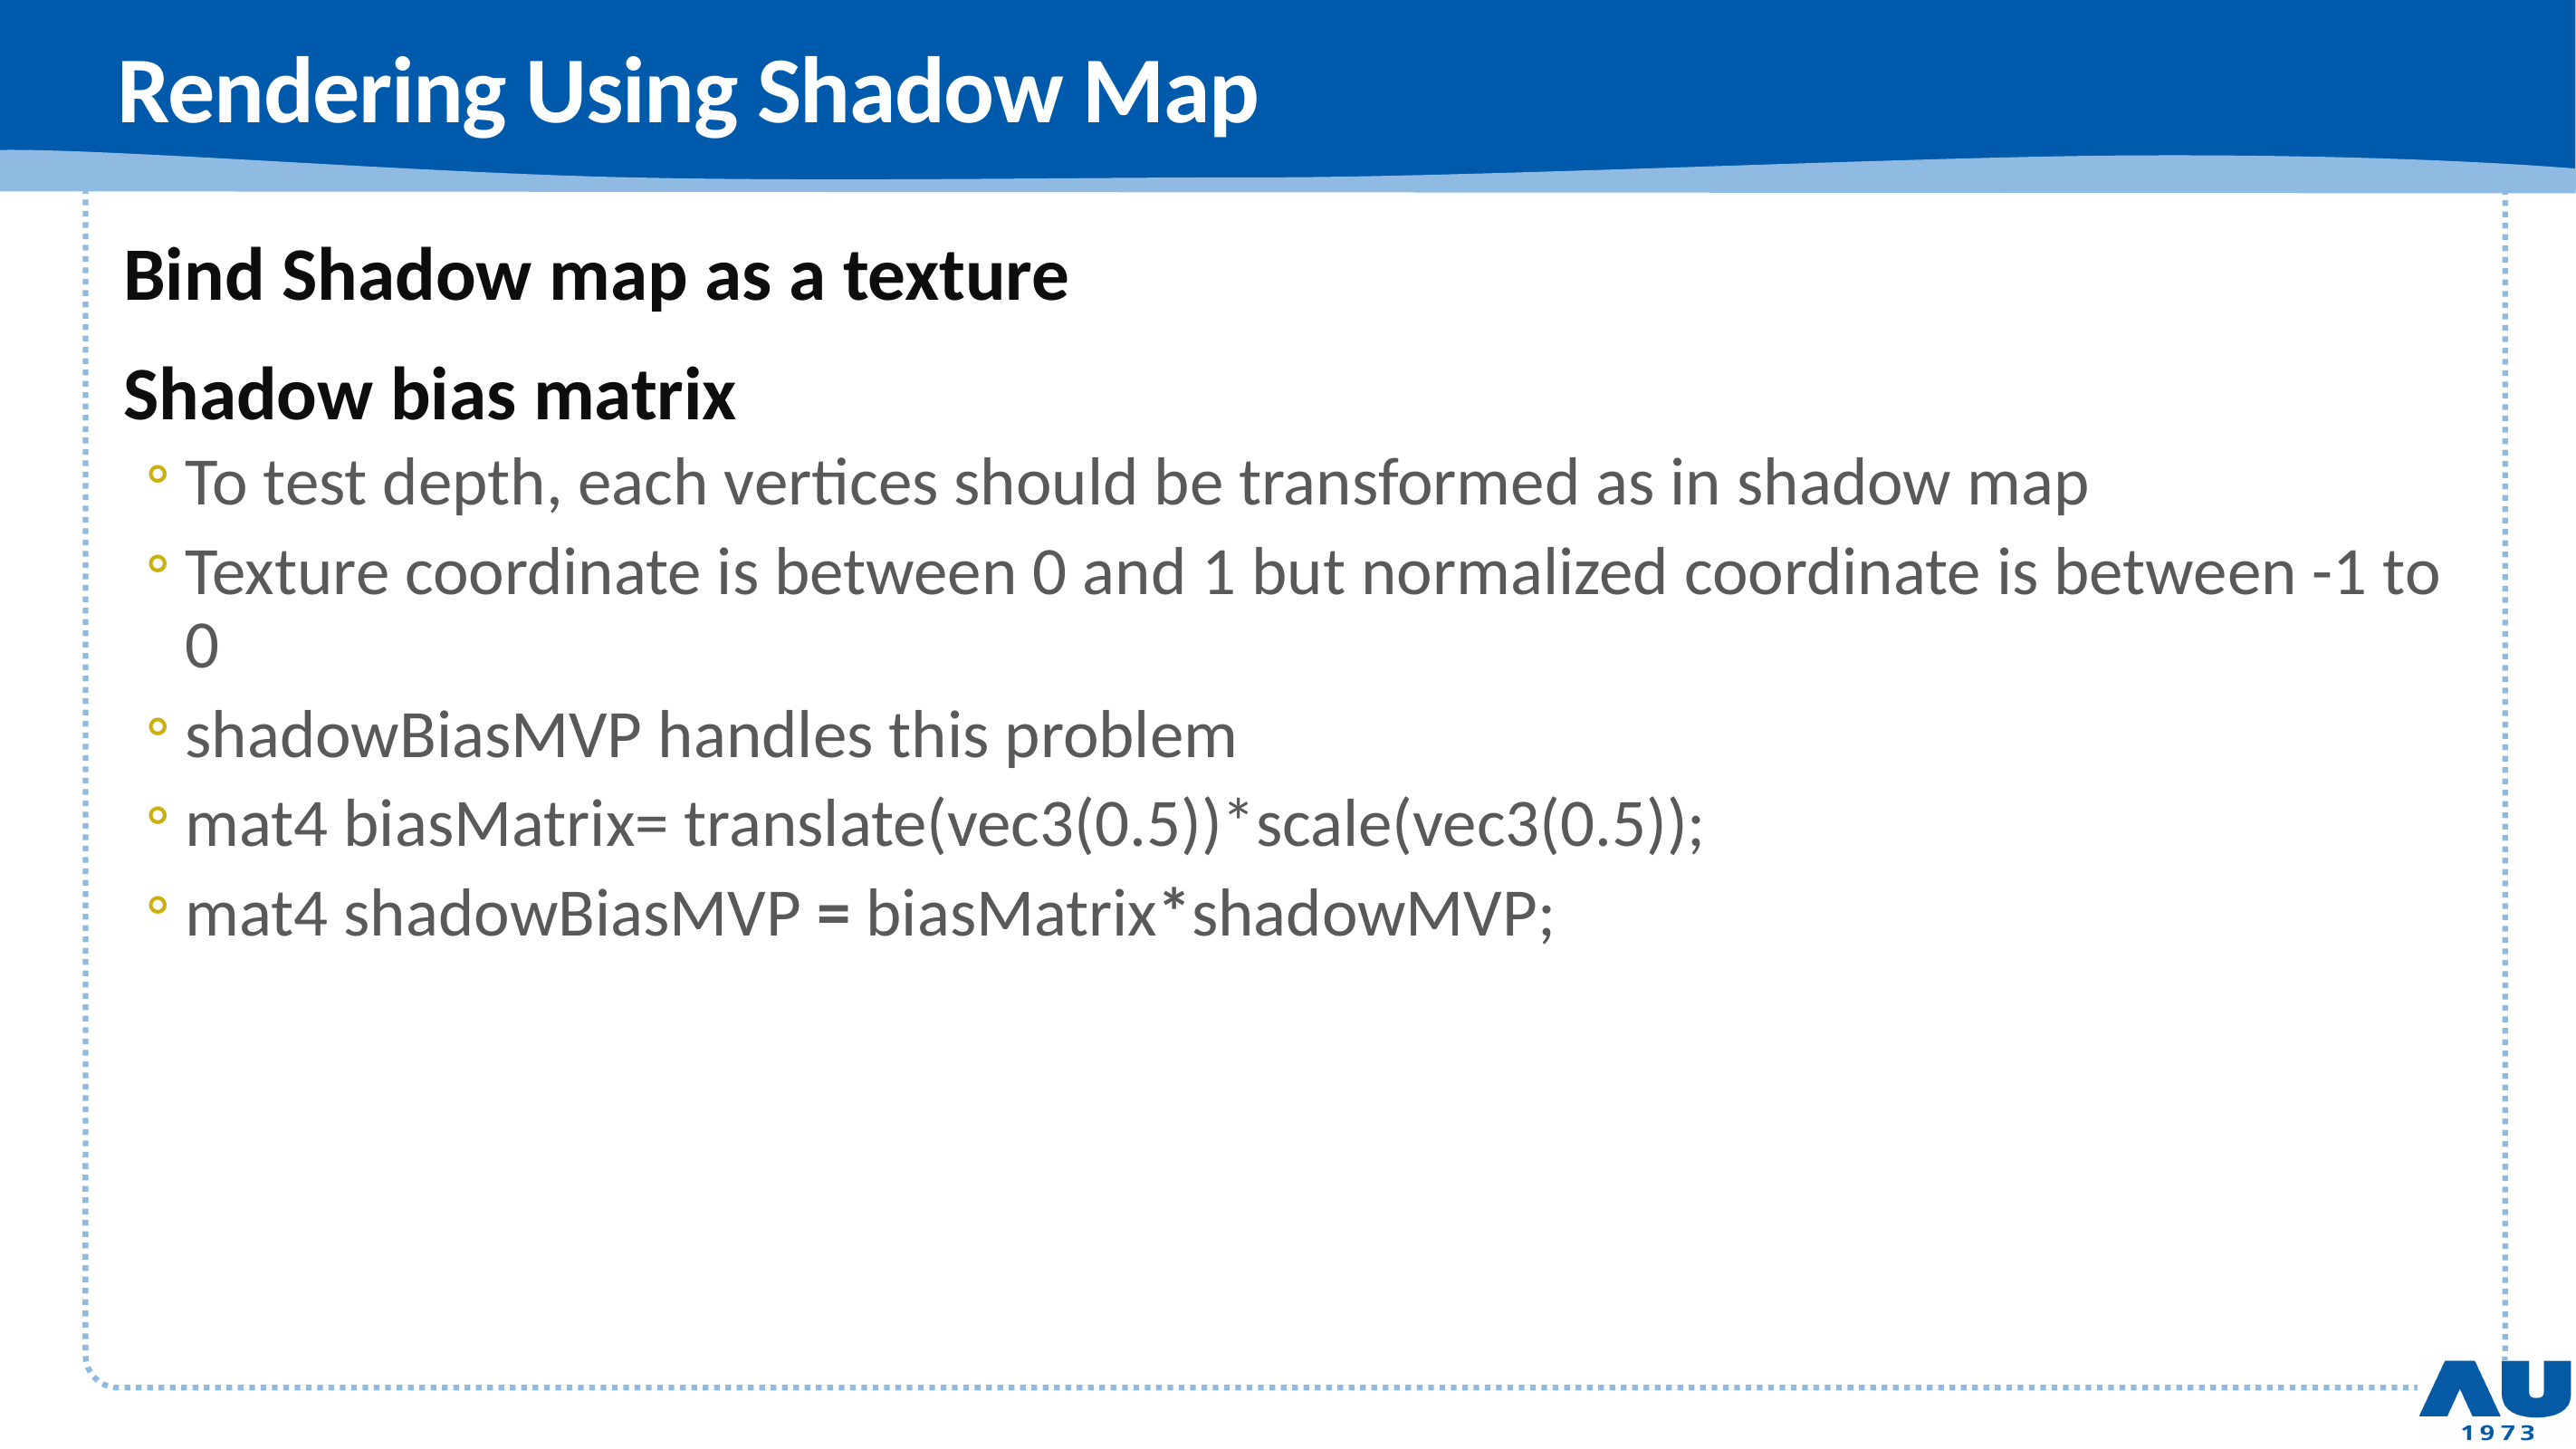

# Rendering Using Shadow Map
Bind Shadow map as a texture
Shadow bias matrix
To test depth, each vertices should be transformed as in shadow map
Texture coordinate is between 0 and 1 but normalized coordinate is between -1 to 0
shadowBiasMVP handles this problem
mat4 biasMatrix= translate(vec3(0.5))*scale(vec3(0.5));
mat4 shadowBiasMVP = biasMatrix*shadowMVP;